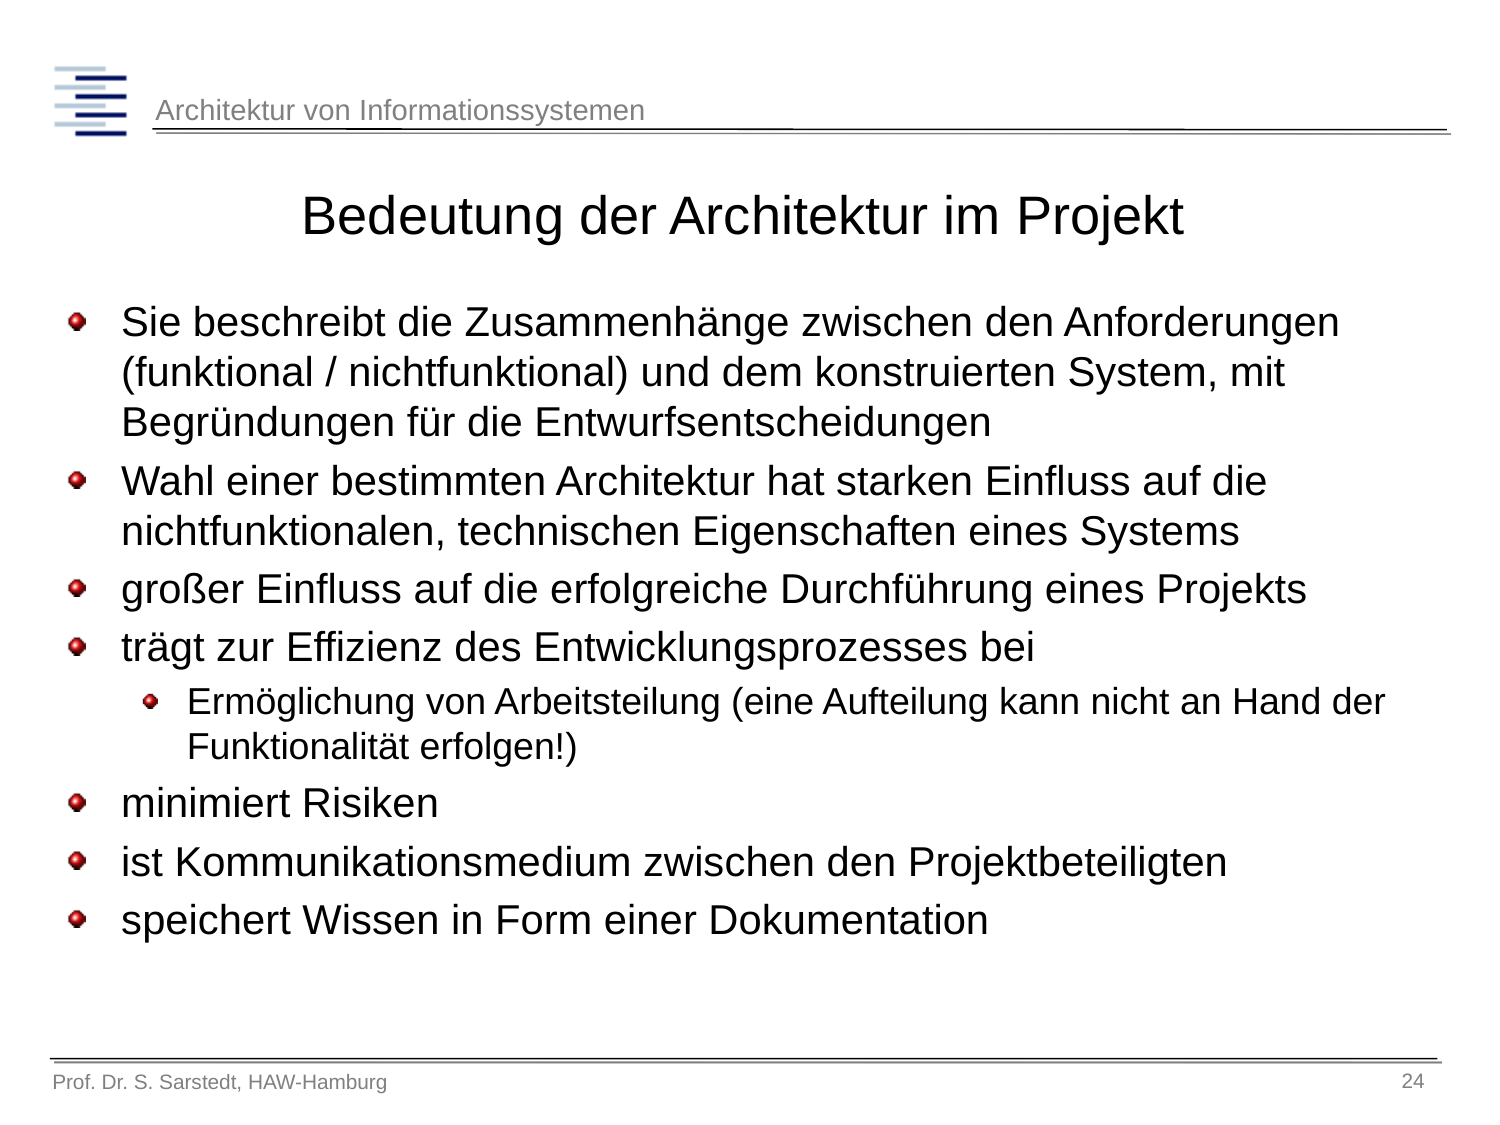

# Bedeutung der Architektur im Projekt
Sie beschreibt die Zusammenhänge zwischen den Anforderungen (funktional / nichtfunktional) und dem konstruierten System, mit Begründungen für die Entwurfsentscheidungen
Wahl einer bestimmten Architektur hat starken Einfluss auf die
nichtfunktionalen, technischen Eigenschaften eines Systems
großer Einfluss auf die erfolgreiche Durchführung eines Projekts
trägt zur Effizienz des Entwicklungsprozesses bei
Ermöglichung von Arbeitsteilung (eine Aufteilung kann nicht an Hand der Funktionalität erfolgen!)
minimiert Risiken
ist Kommunikationsmedium zwischen den Projektbeteiligten
speichert Wissen in Form einer Dokumentation